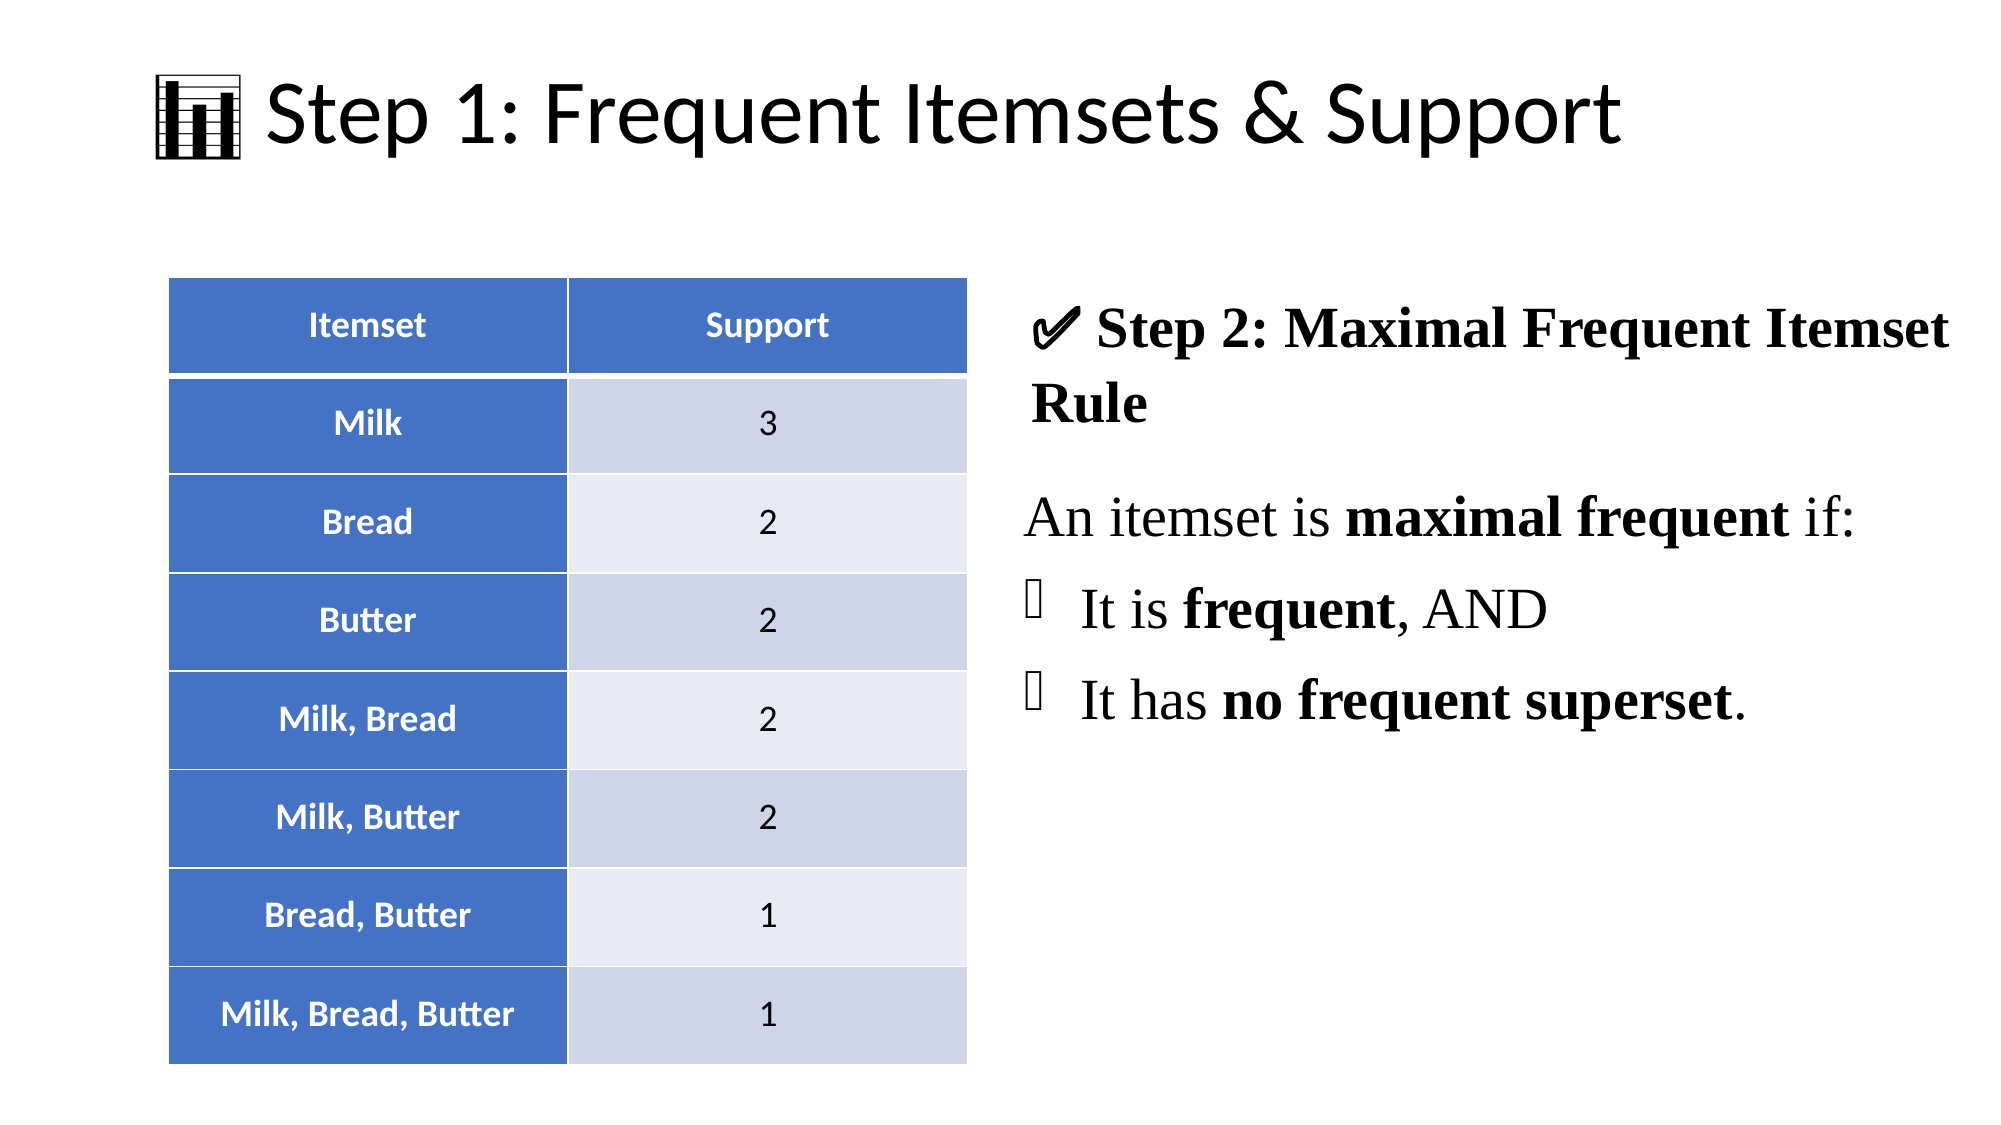

# 📊 Step 1: Frequent Itemsets & Support
| Itemset | Support |
| --- | --- |
| Milk | 3 |
| Bread | 2 |
| Butter | 2 |
| Milk, Bread | 2 |
| Milk, Butter | 2 |
| Bread, Butter | 1 |
| Milk, Bread, Butter | 1 |
✅ Step 2: Maximal Frequent Itemset Rule
An itemset is maximal frequent if:
It is frequent, AND
It has no frequent superset.